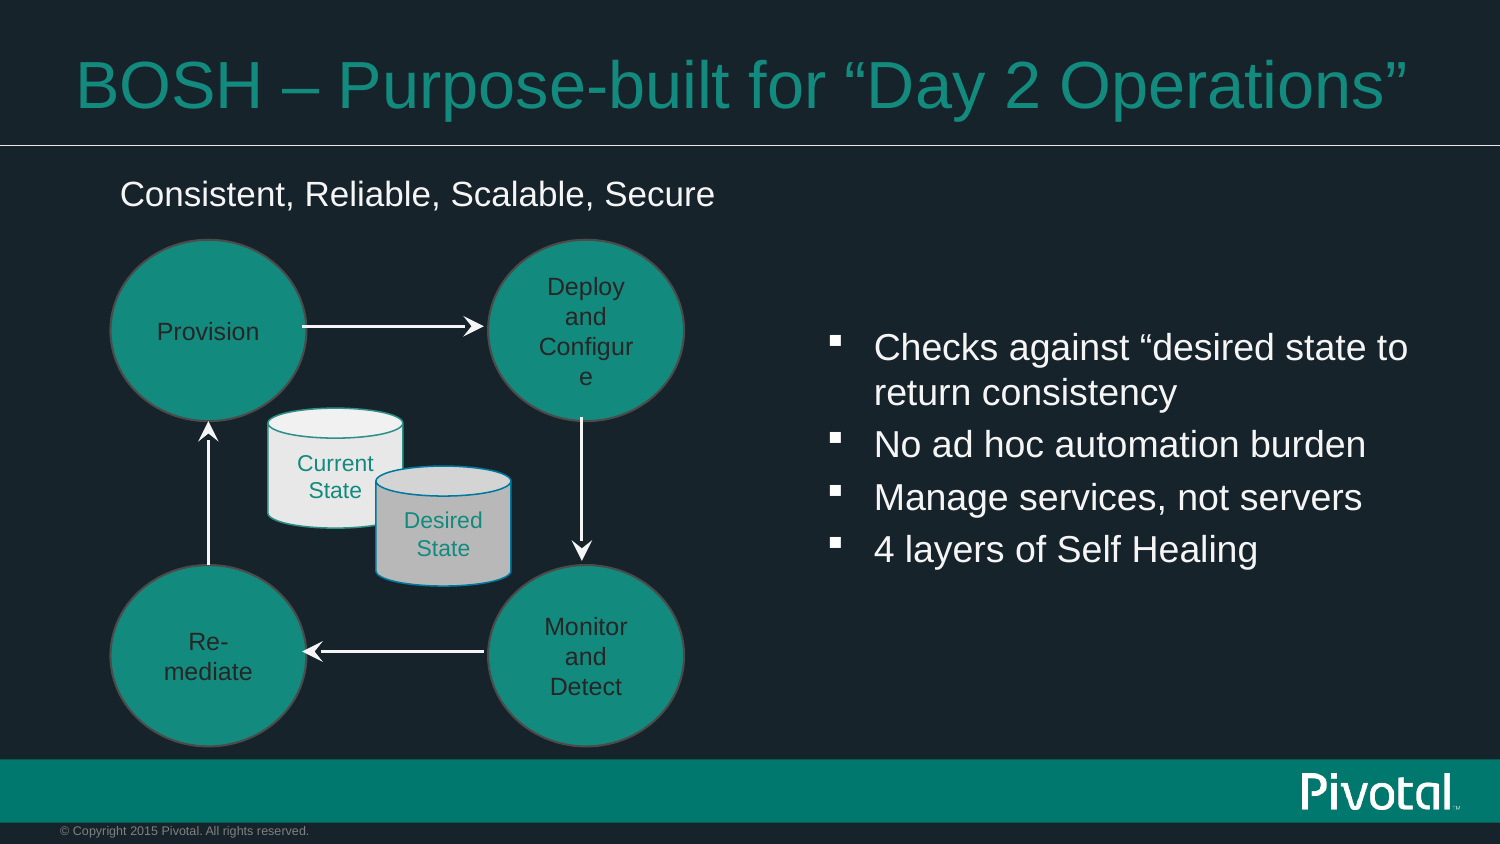

# BOSH – Purpose-built for “Day 2 Operations”
Consistent, Reliable, Scalable, Secure
Provision
Deploy and Configure
Checks against “desired state to return consistency
No ad hoc automation burden
Manage services, not servers
4 layers of Self Healing
Current
State
Desired
State
Re-mediate
Monitor and Detect